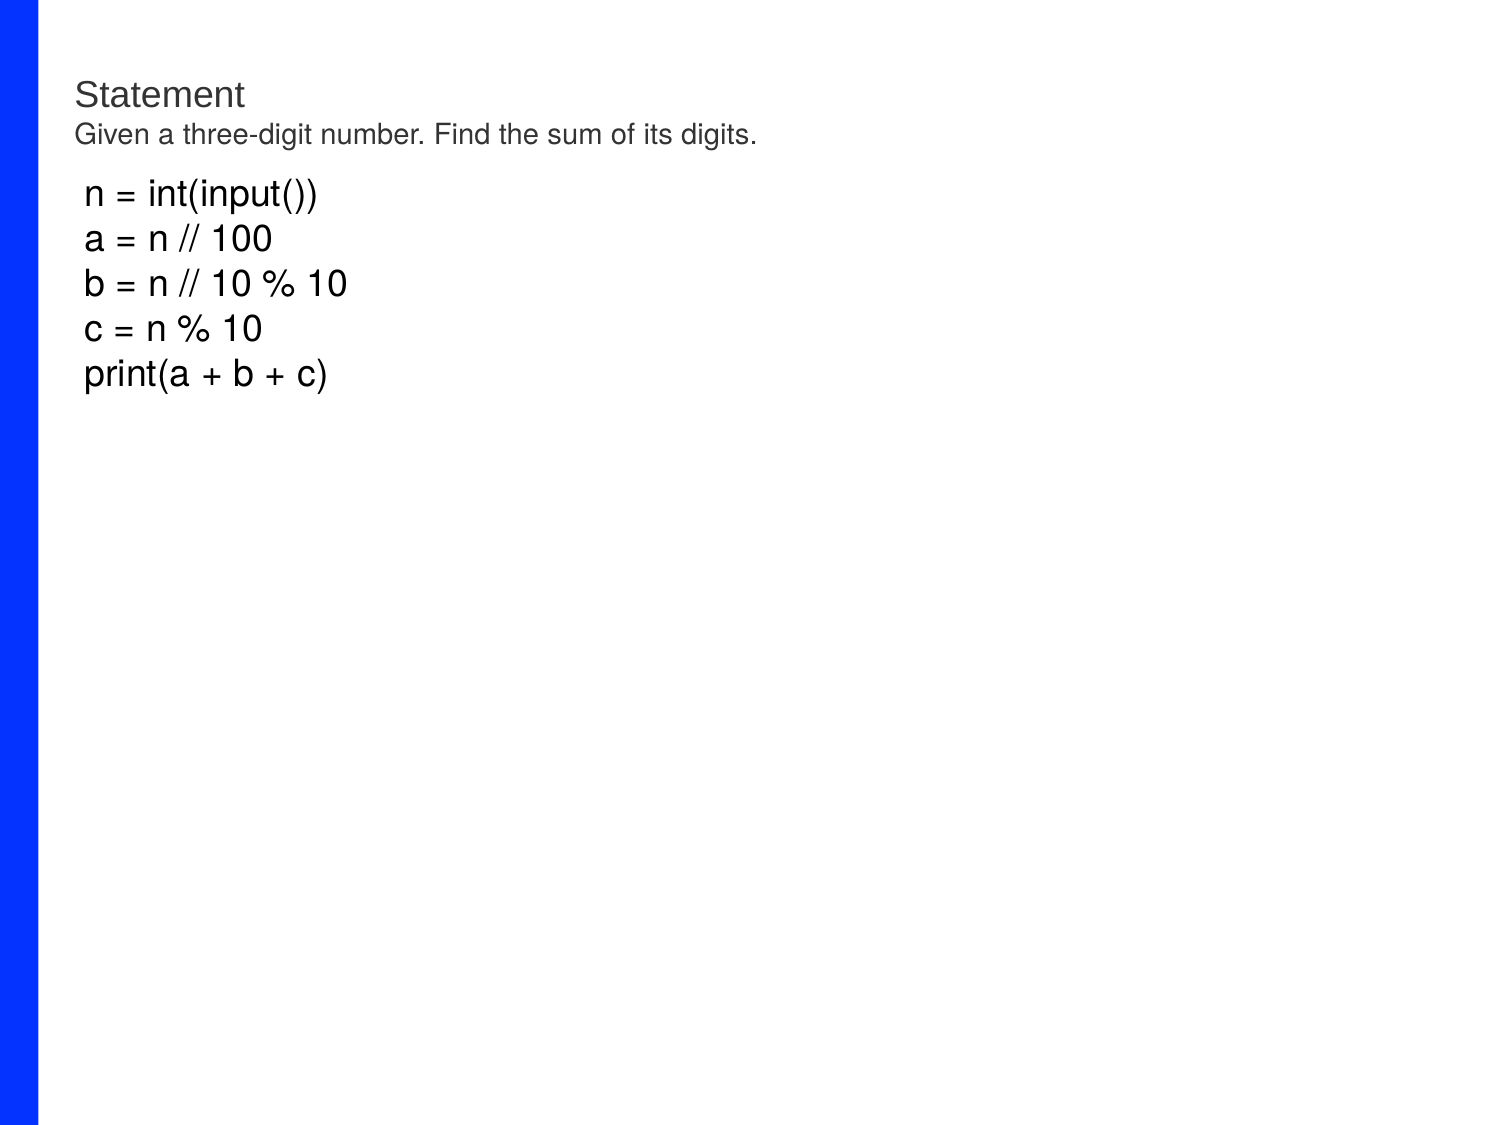

Statement
Given a three-digit number. Find the sum of its digits.
n = int(input())
a = n // 100
b = n // 10 % 10
c = n % 10
print(a + b + c)